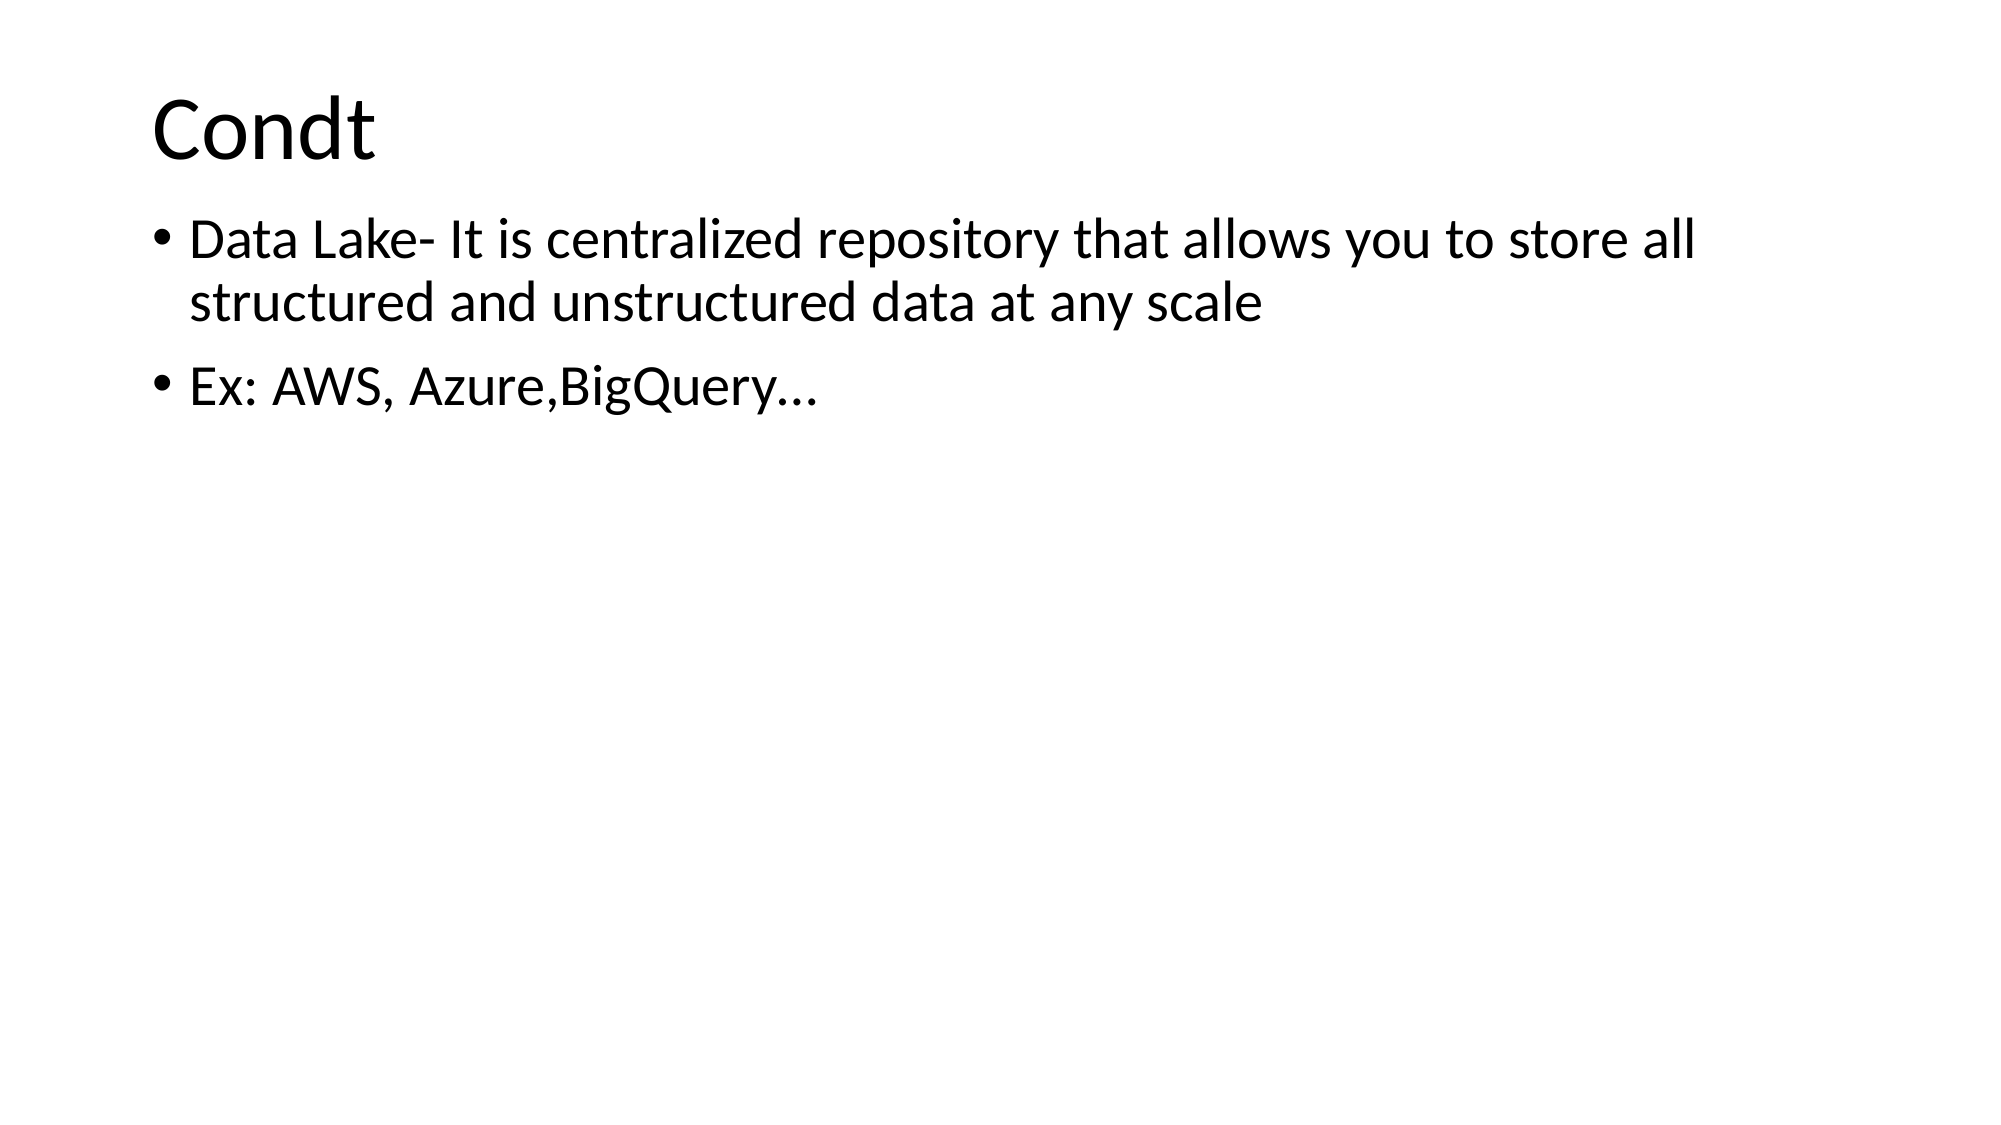

# Condt
Data Lake- It is centralized repository that allows you to store all structured and unstructured data at any scale
Ex: AWS, Azure,BigQuery…